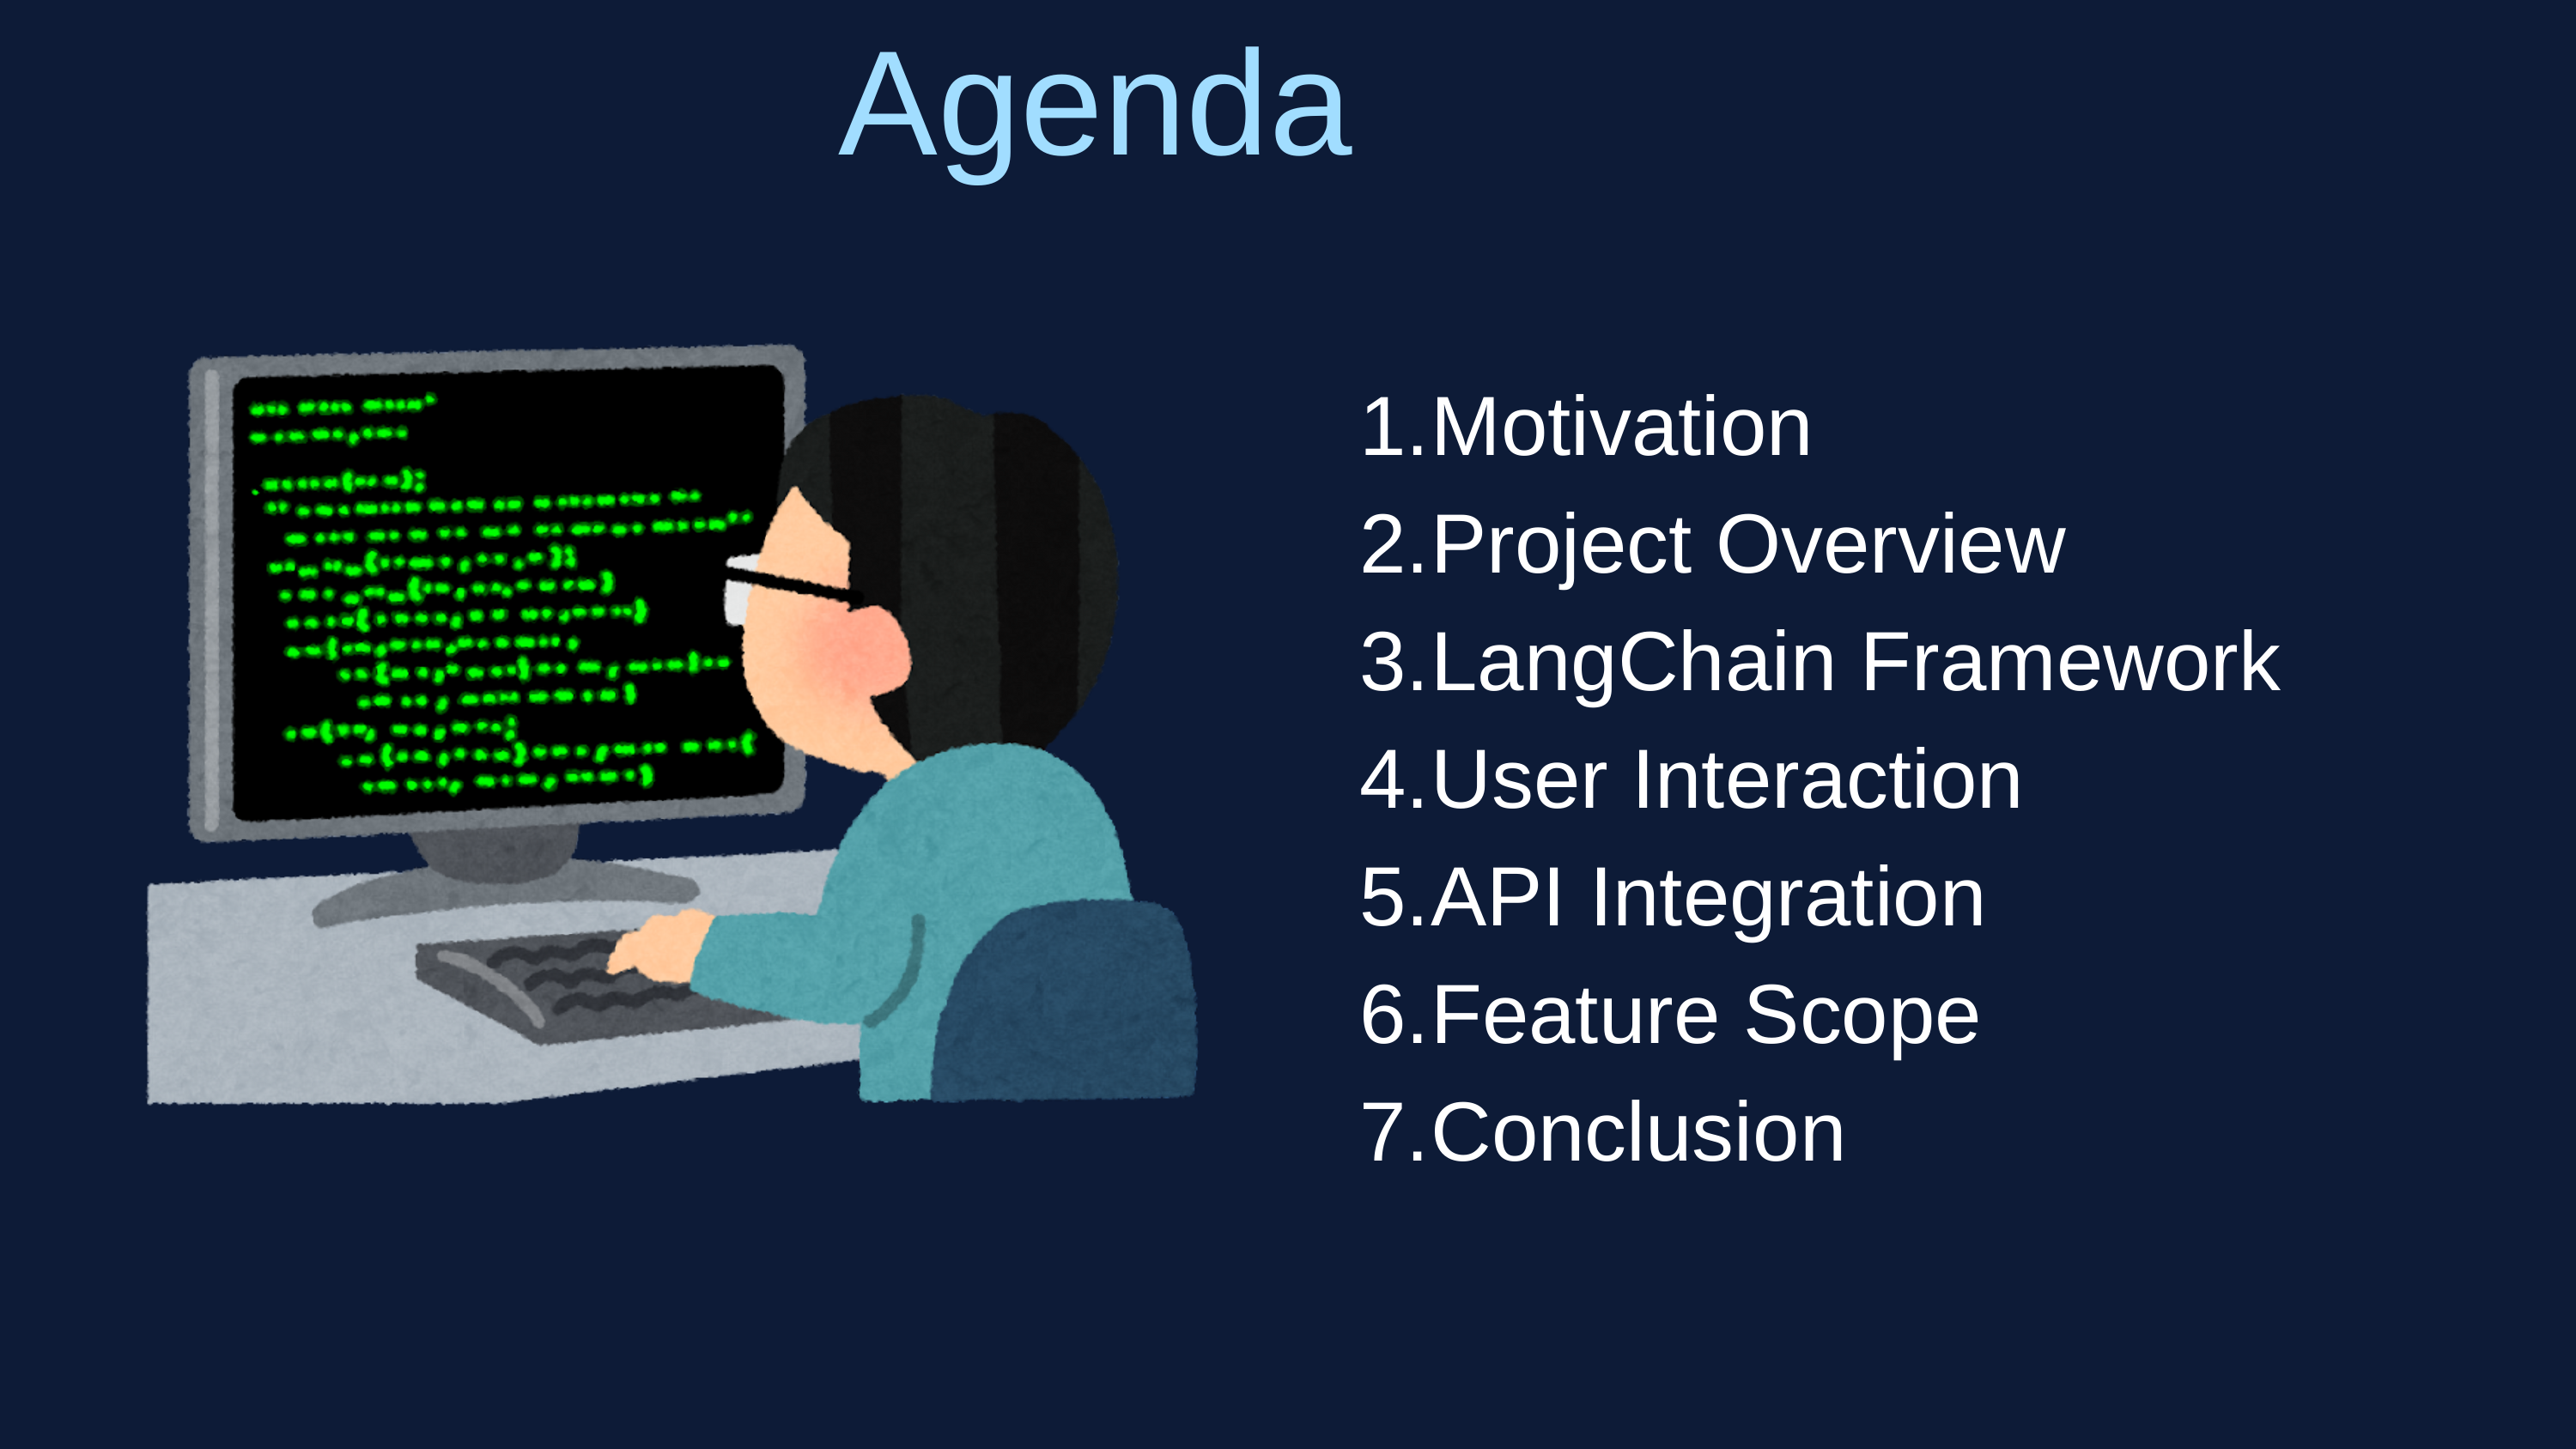

Agenda

Motivation
Project Overview
LangChain Framework
User Interaction
API Integration
Feature Scope
Conclusion